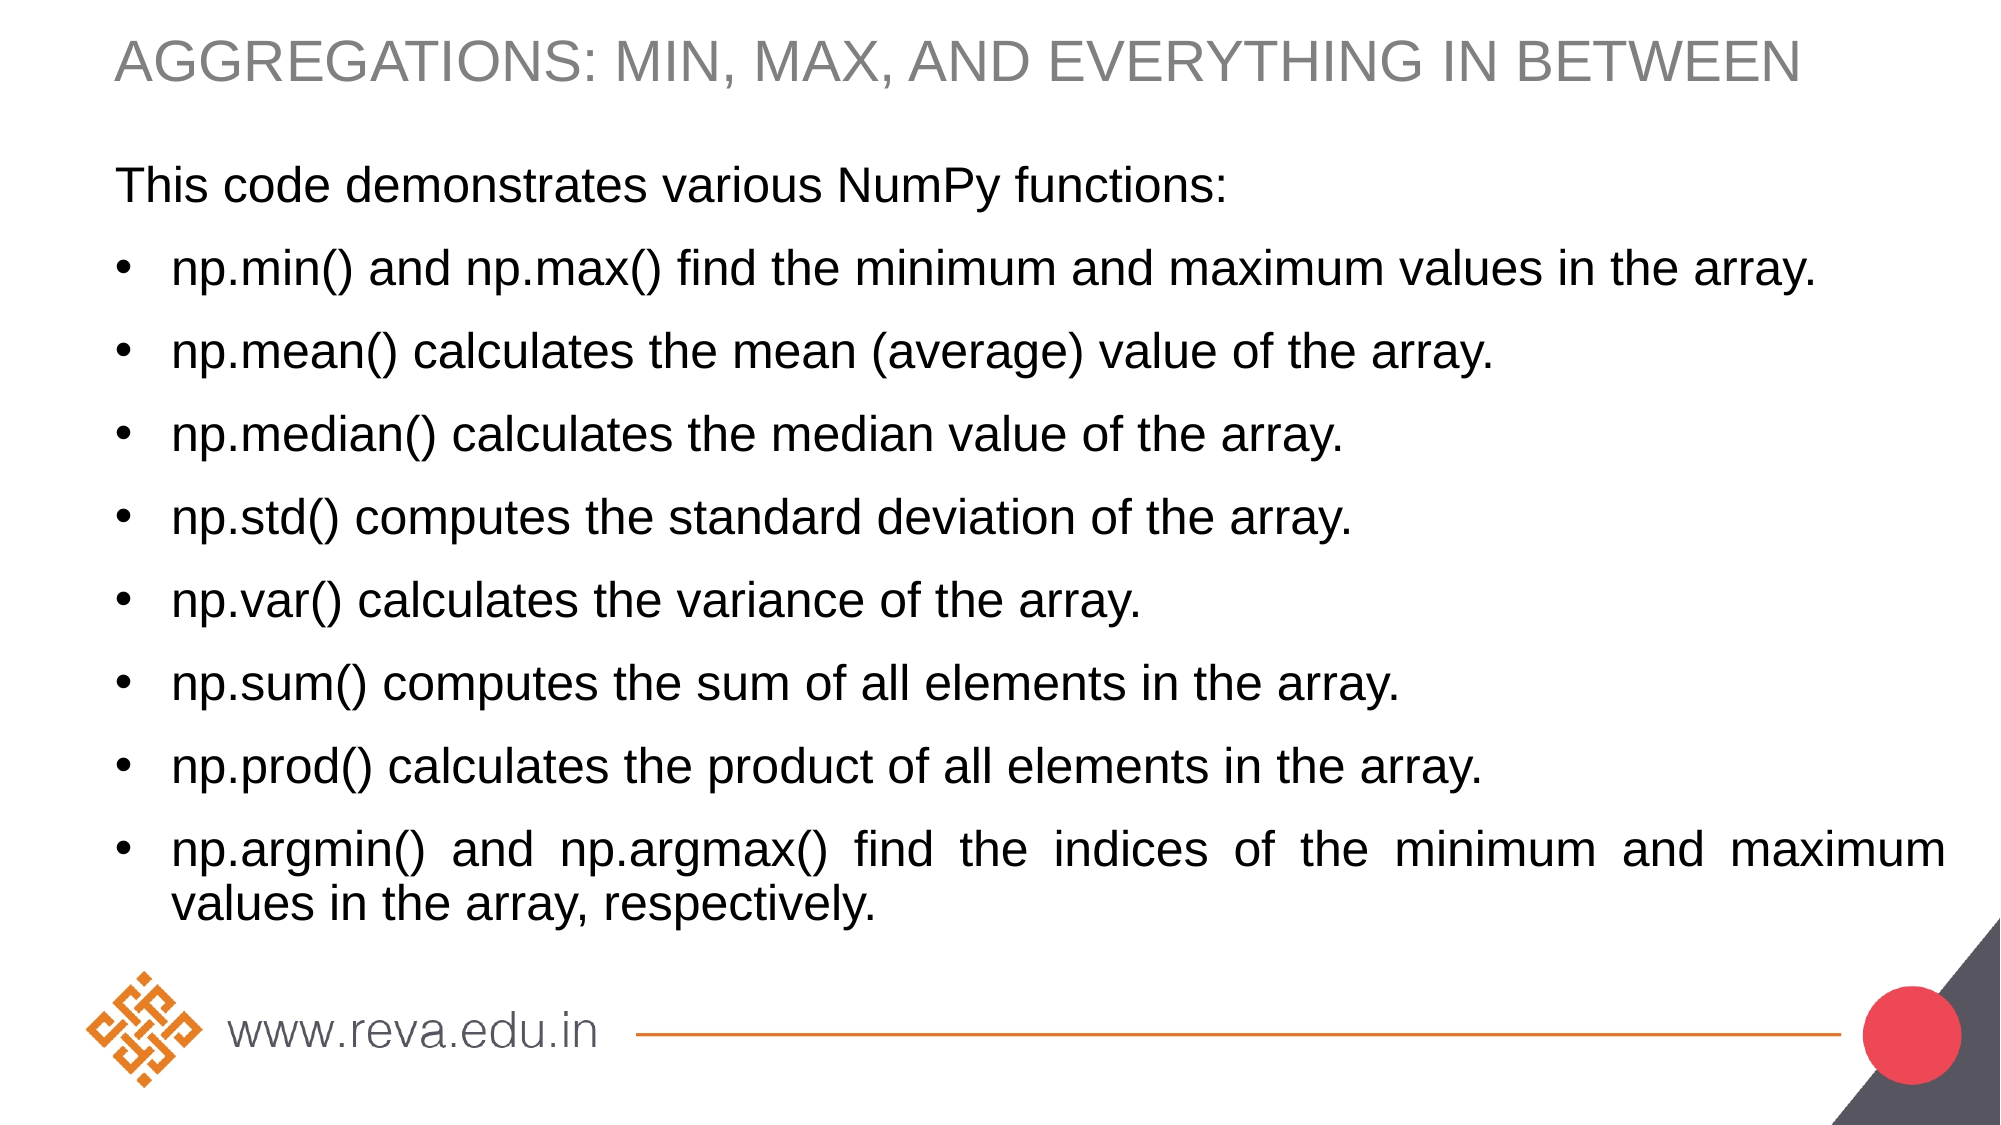

# Aggregations: Min, Max, and Everything in Between

This code demonstrates various NumPy functions:
np.min() and np.max() find the minimum and maximum values in the array.
np.mean() calculates the mean (average) value of the array.
np.median() calculates the median value of the array.
np.std() computes the standard deviation of the array.
np.var() calculates the variance of the array.
np.sum() computes the sum of all elements in the array.
np.prod() calculates the product of all elements in the array.
np.argmin() and np.argmax() find the indices of the minimum and maximum values in the array, respectively.